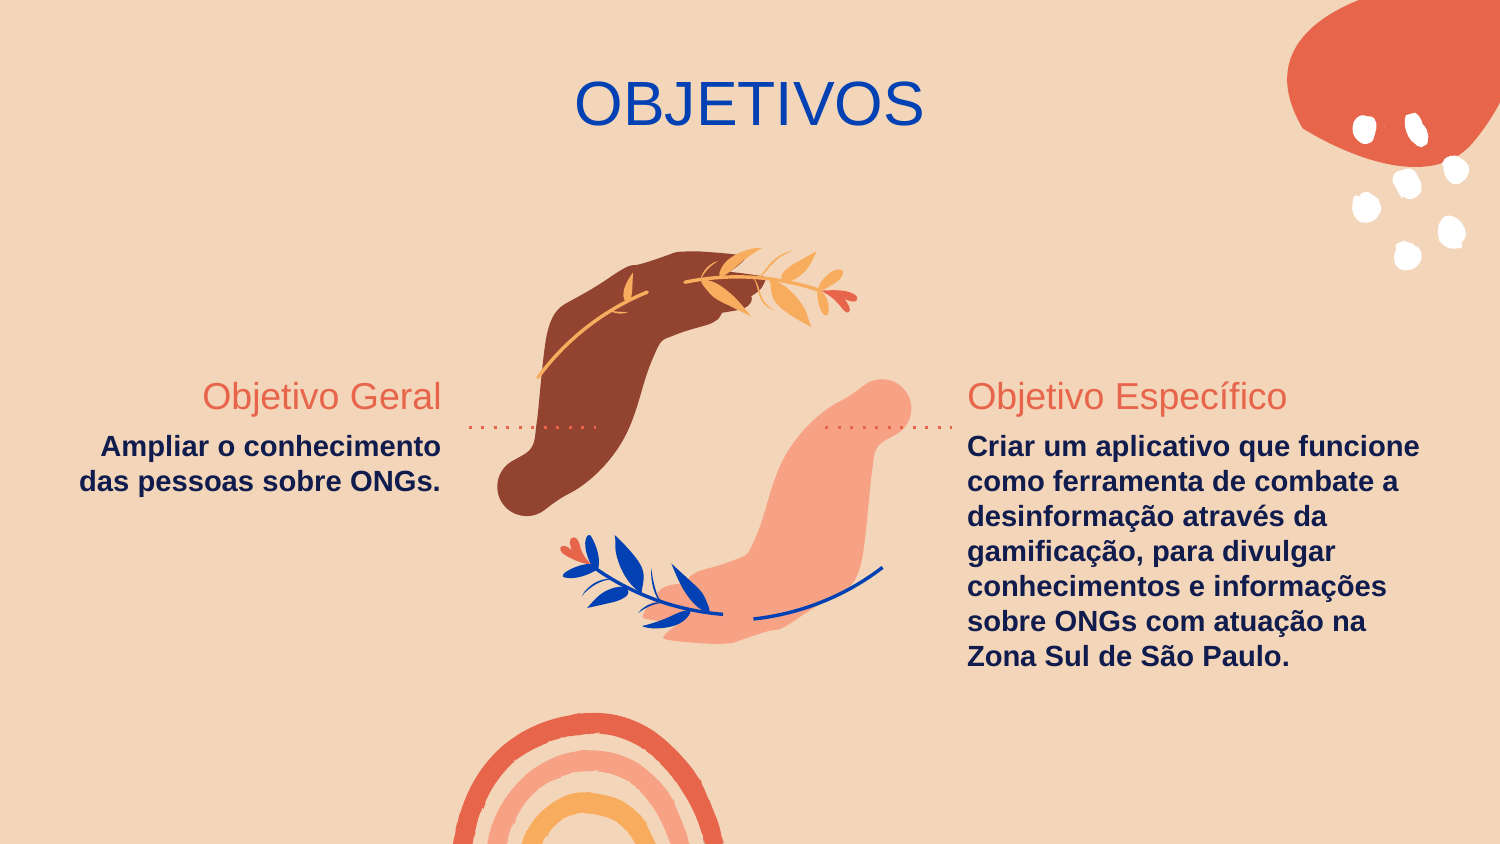

# OBJETIVOS

Objetivo Geral
Objetivo Específico
Ampliar o conhecimento das pessoas sobre ONGs.
Criar um aplicativo que funcione como ferramenta de combate a desinformação através da gamificação, para divulgar conhecimentos e informações sobre ONGs com atuação na Zona Sul de São Paulo.